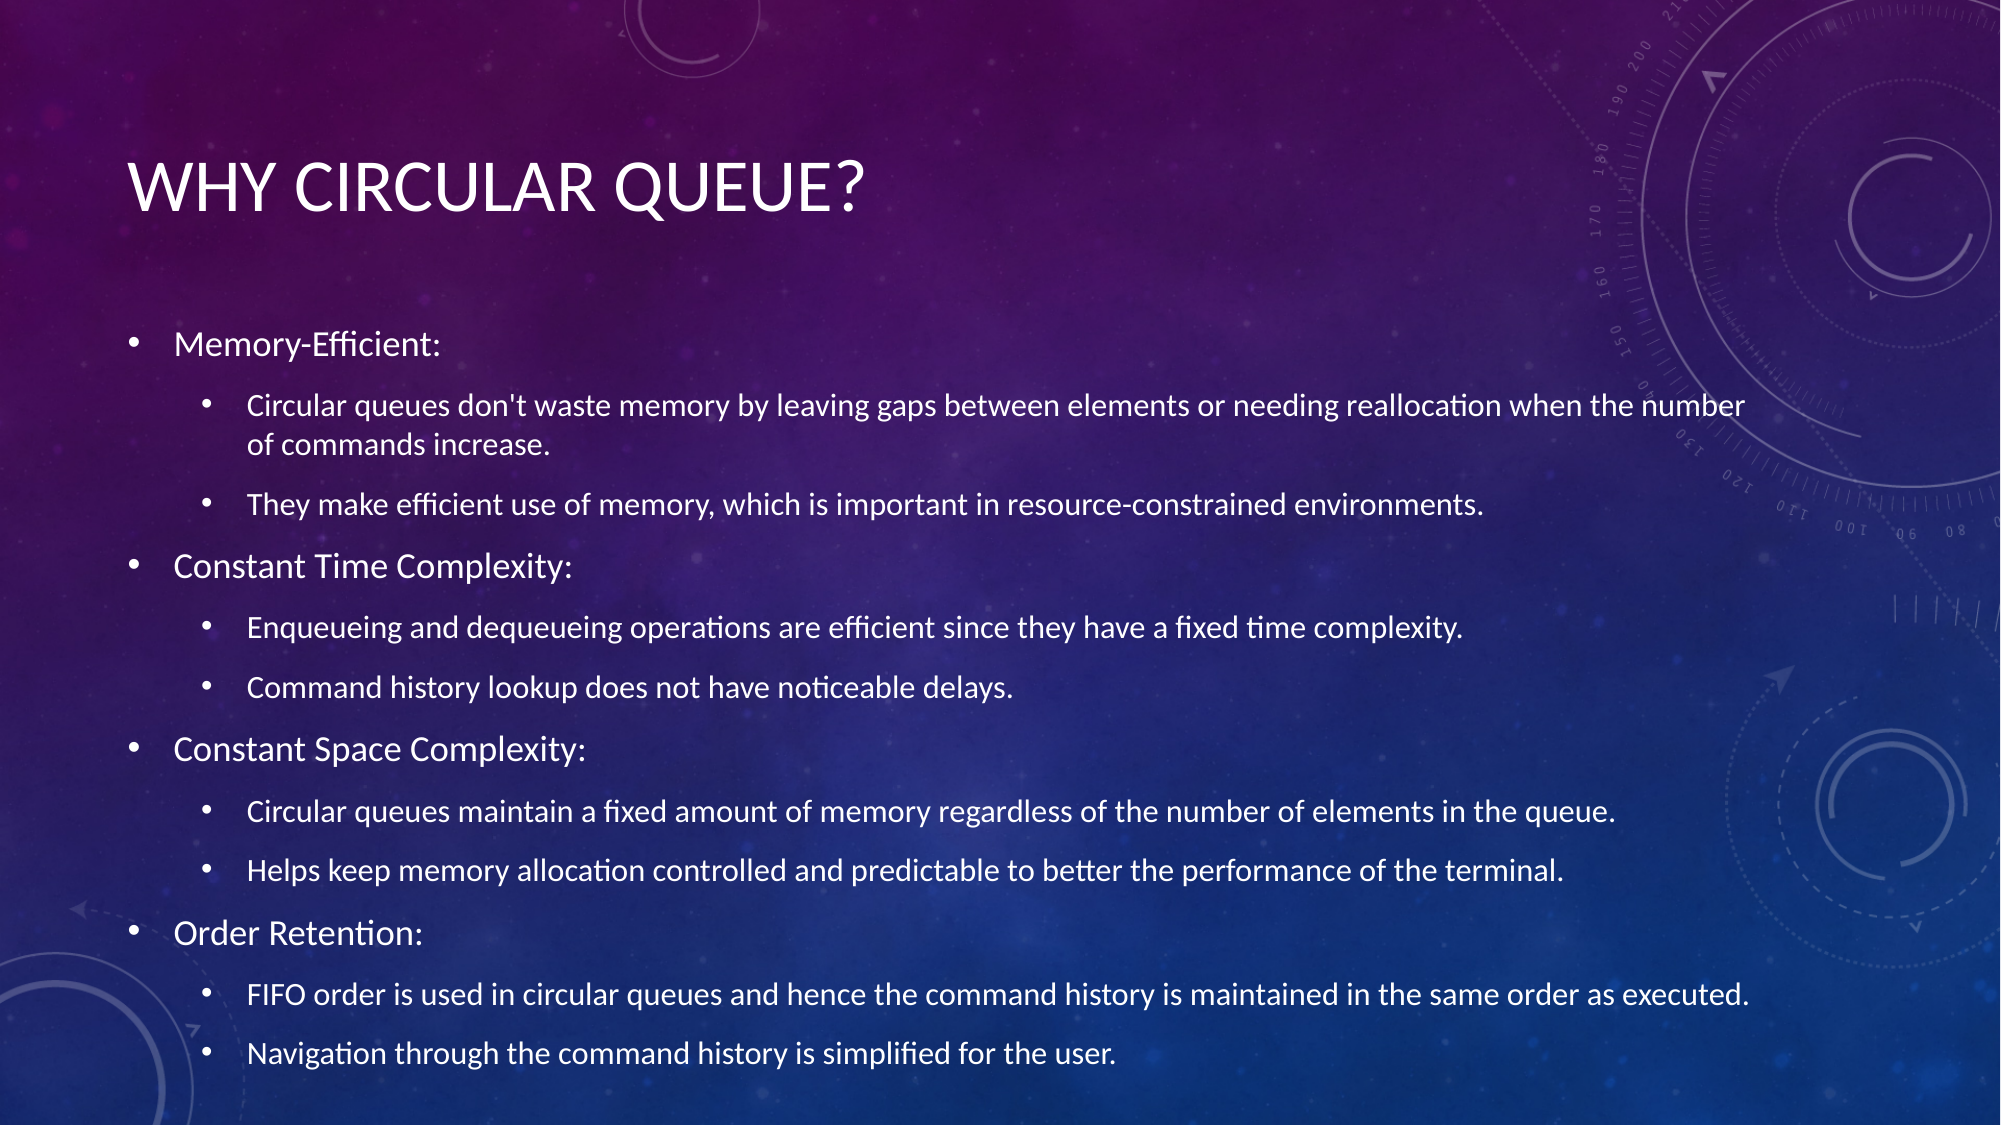

# Why circular queue?
Memory-Efficient:
Circular queues don't waste memory by leaving gaps between elements or needing reallocation when the number of commands increase.
They make efficient use of memory, which is important in resource-constrained environments.
Constant Time Complexity:
Enqueueing and dequeueing operations are efficient since they have a fixed time complexity.
Command history lookup does not have noticeable delays.
Constant Space Complexity:
Circular queues maintain a fixed amount of memory regardless of the number of elements in the queue.
Helps keep memory allocation controlled and predictable to better the performance of the terminal.
Order Retention:
FIFO order is used in circular queues and hence the command history is maintained in the same order as executed.
Navigation through the command history is simplified for the user.